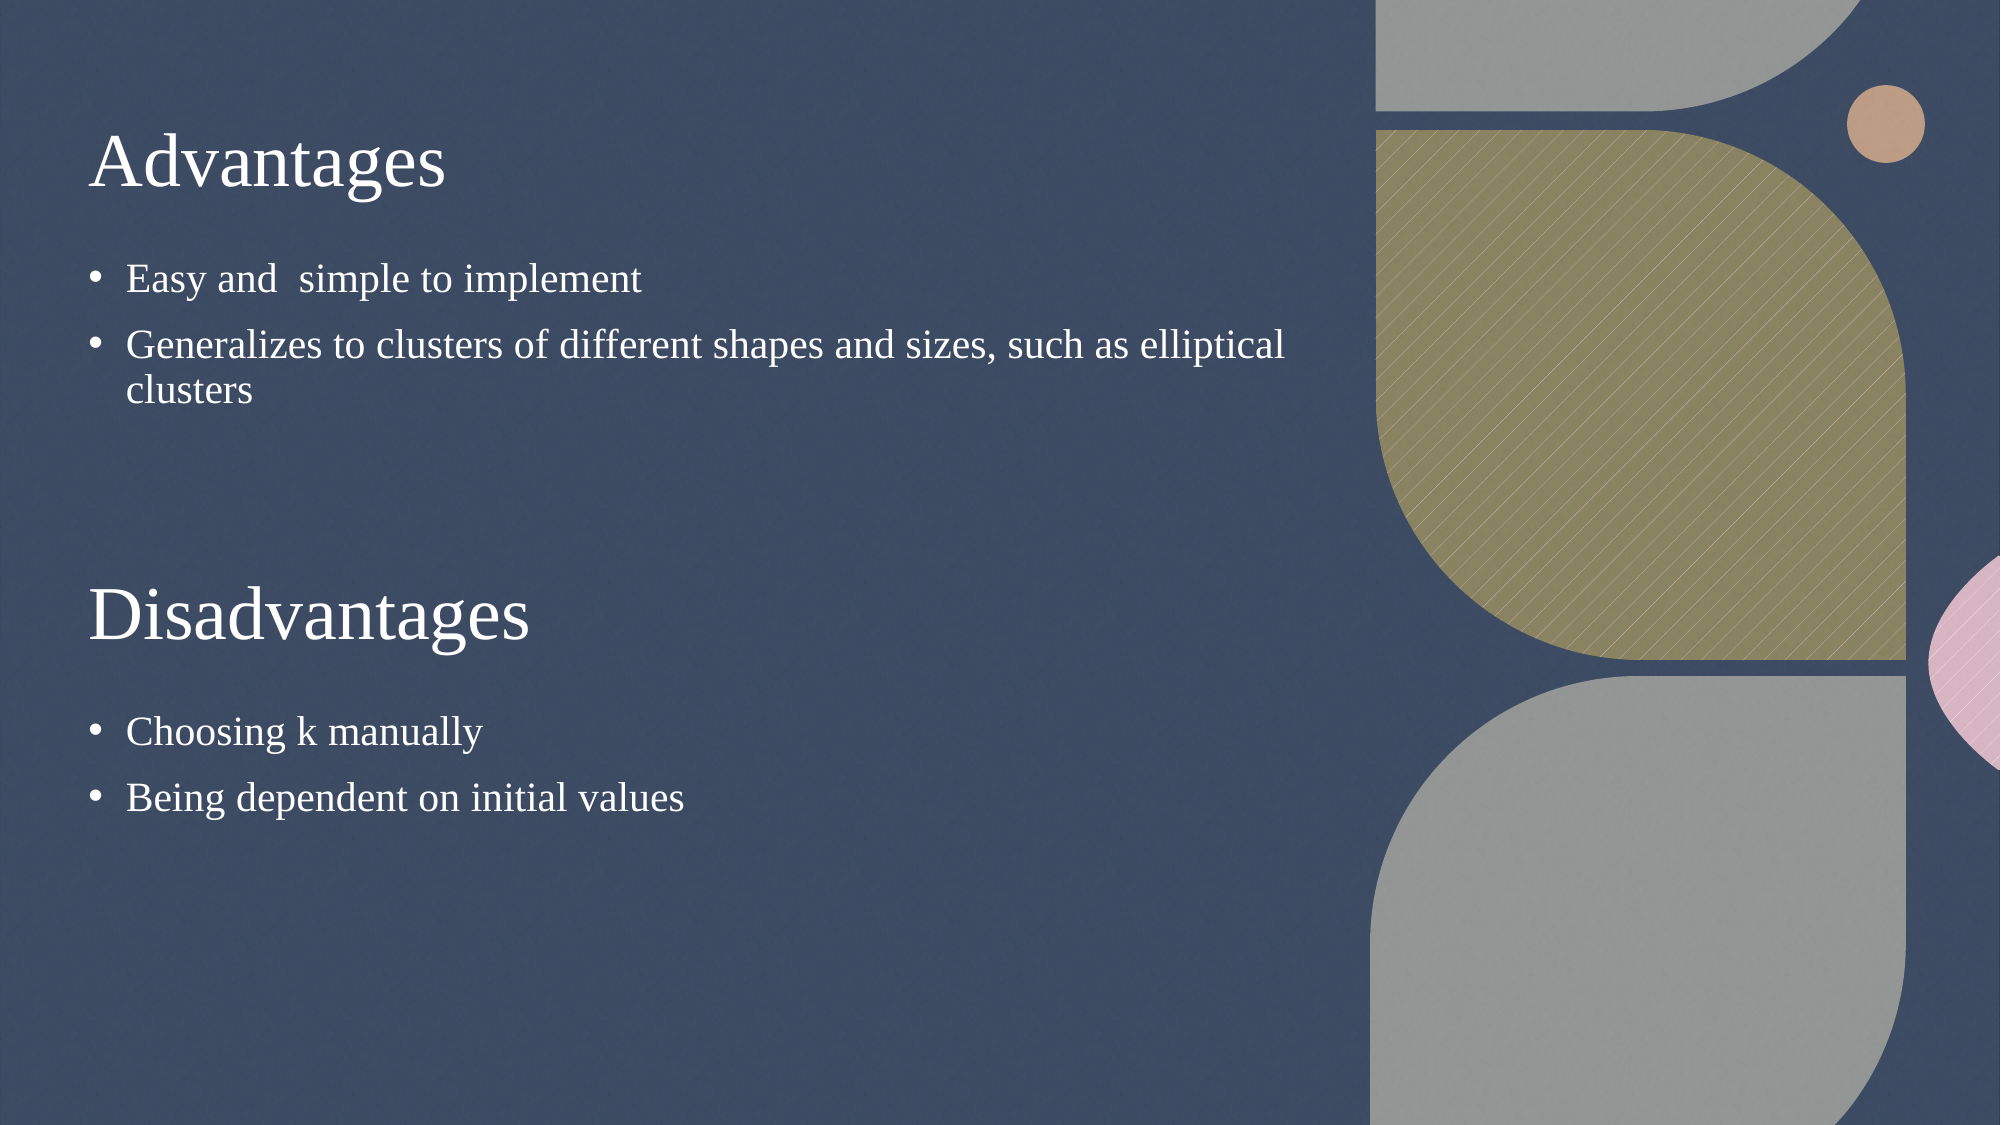

# Advantages
Easy and  simple to implement
Generalizes to clusters of different shapes and sizes, such as elliptical clusters
Disadvantages
Choosing k manually
Being dependent on initial values